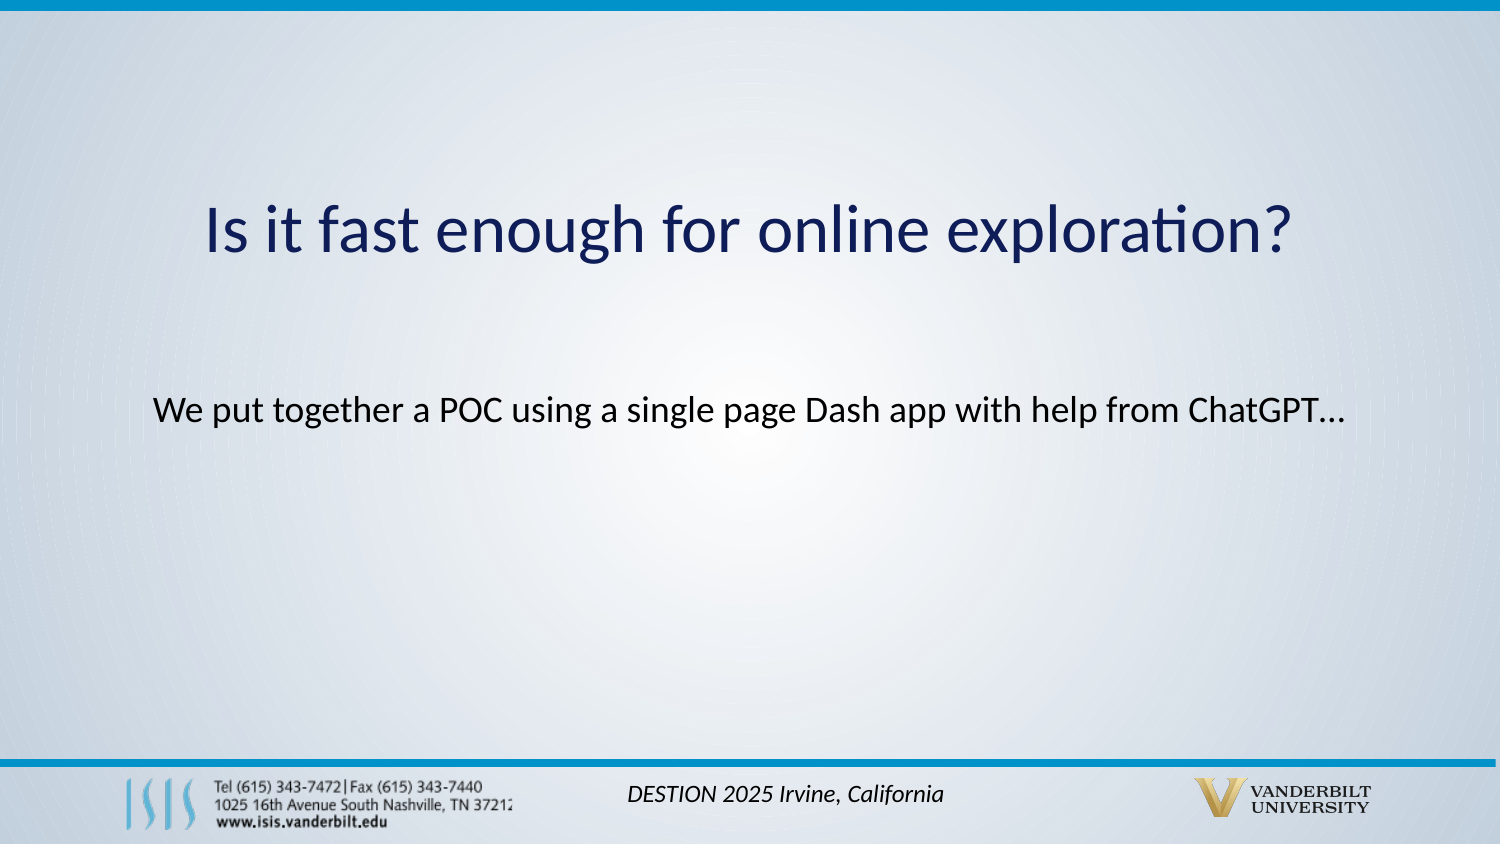

Is it fast enough for online exploration?
We put together a POC using a single page Dash app with help from ChatGPT…
DESTION 2025 Irvine, California